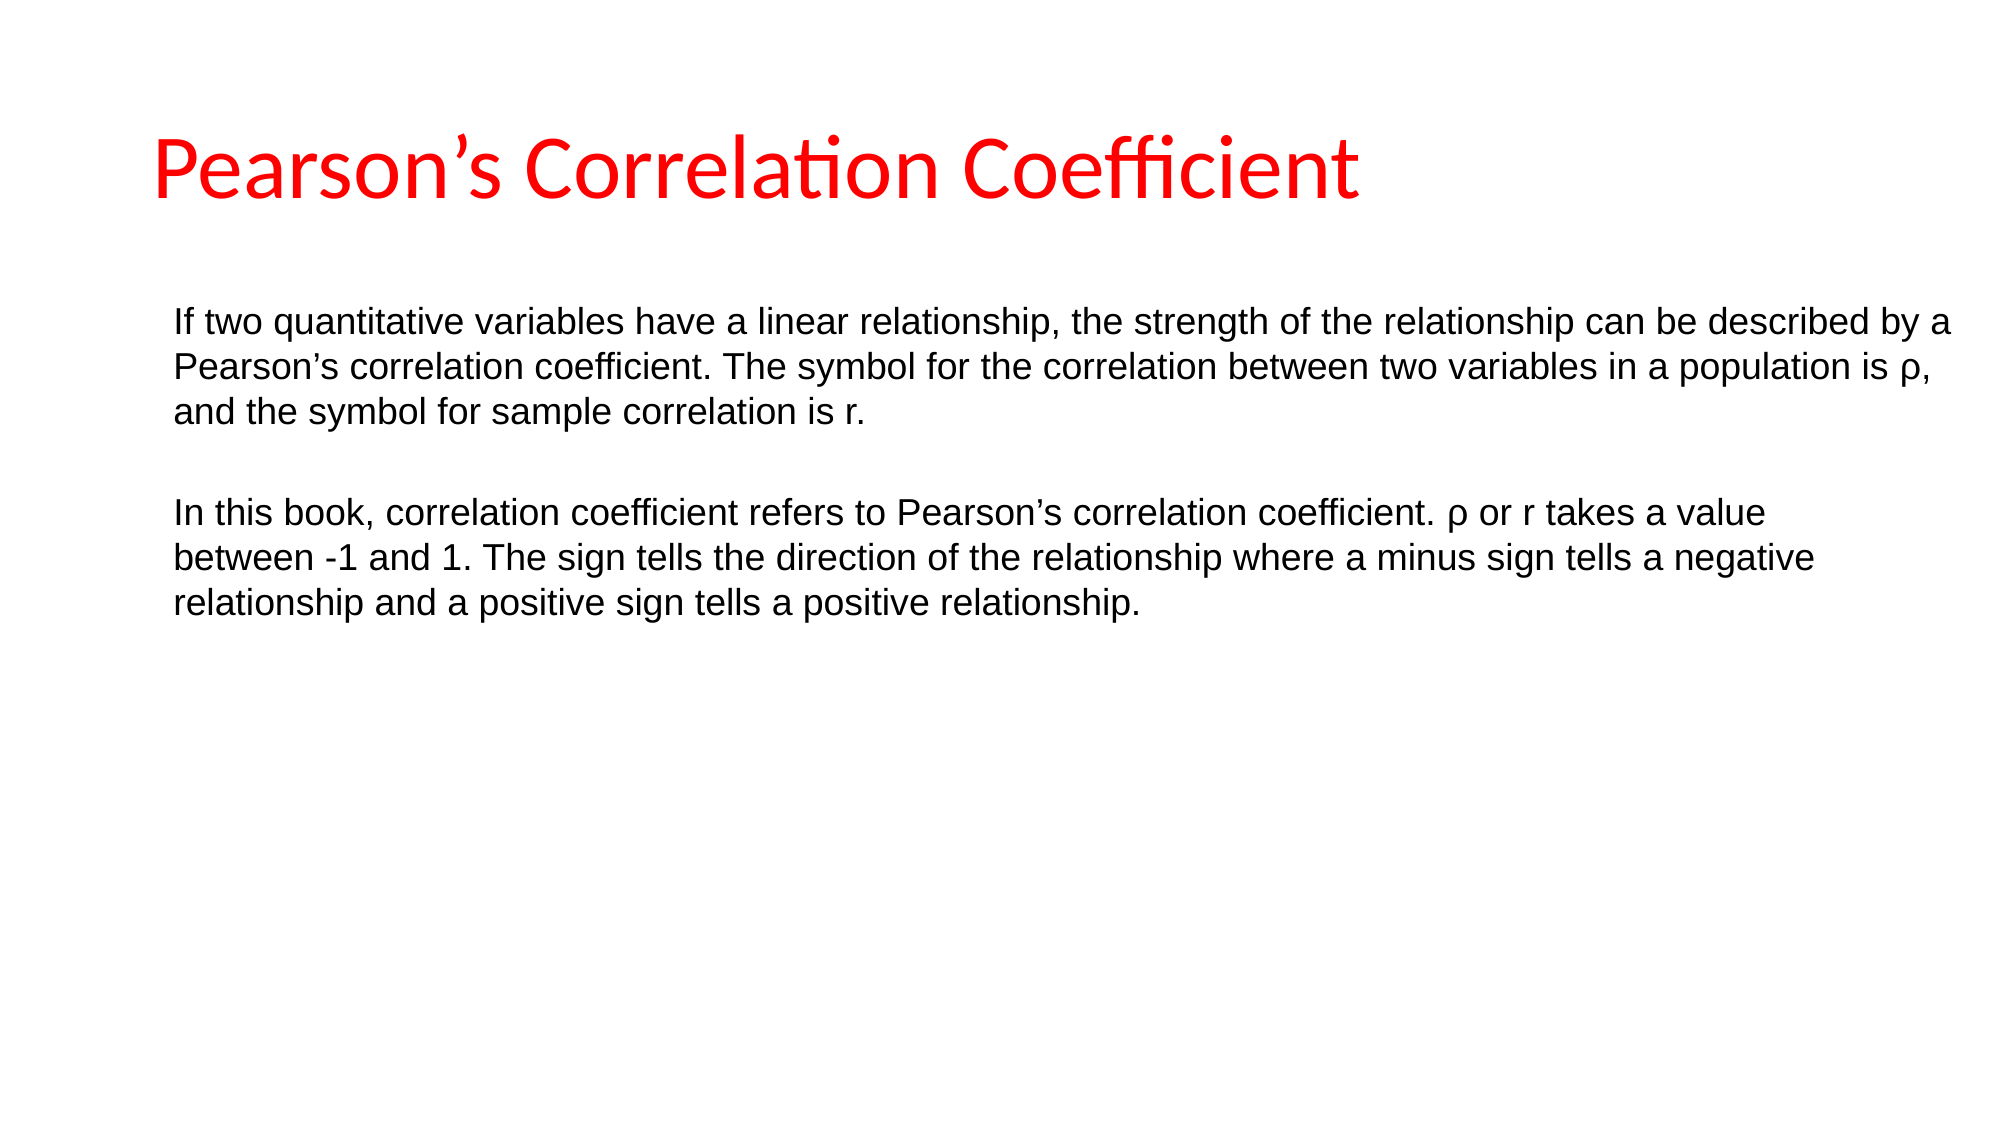

# Pearson’s Correlation Coefficient
If two quantitative variables have a linear relationship, the strength of the relationship can be described by a Pearson’s correlation coefficient. The symbol for the correlation between two variables in a population is ρ, and the symbol for sample correlation is r.
In this book, correlation coefficient refers to Pearson’s correlation coefficient. ρ or r takes a value between -1 and 1. The sign tells the direction of the relationship where a minus sign tells a negative relationship and a positive sign tells a positive relationship.